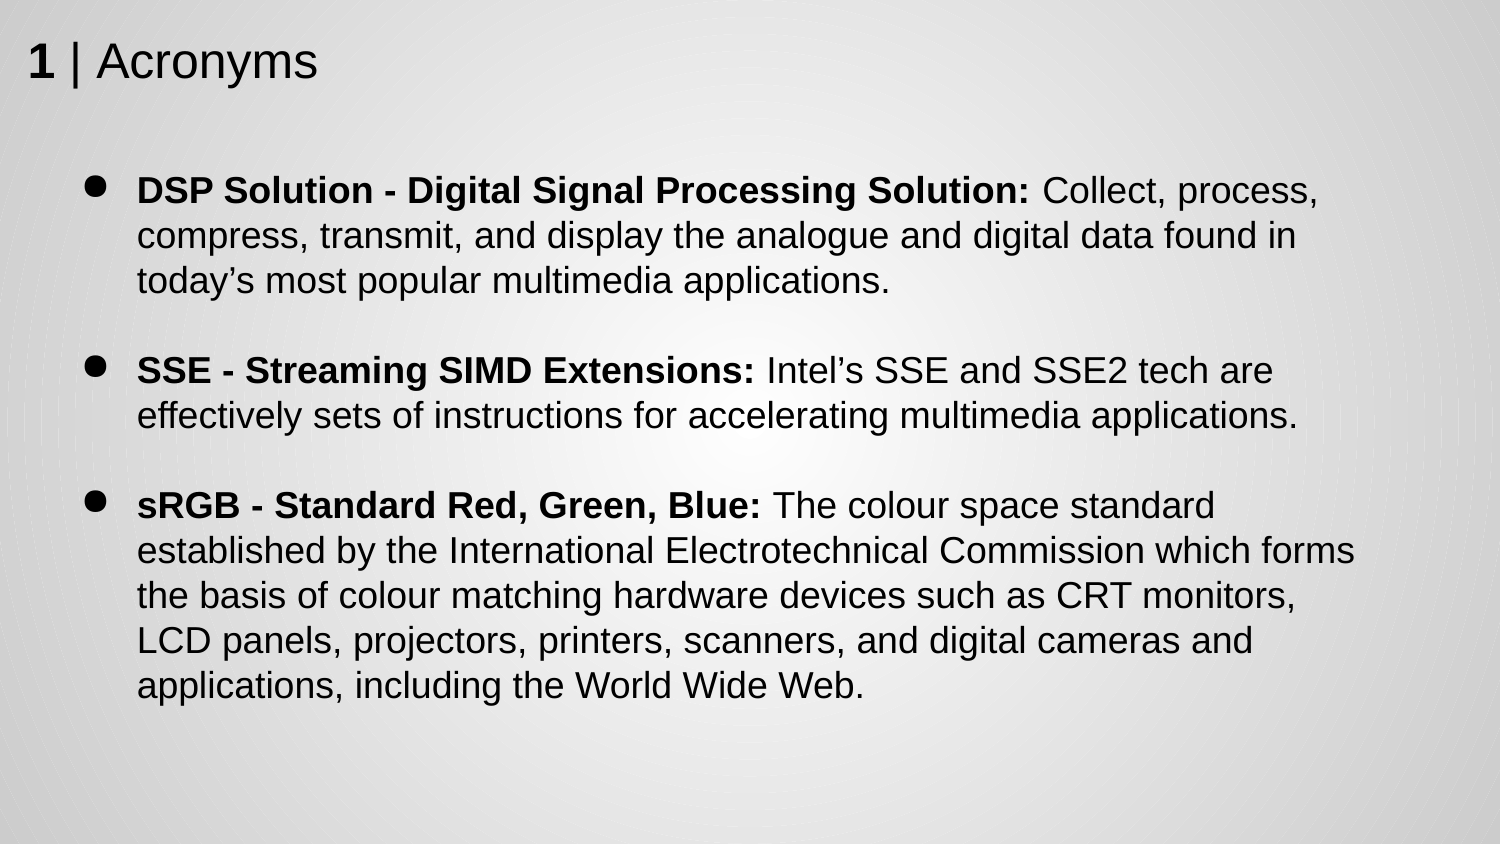

1 | Acronyms
DSP Solution - Digital Signal Processing Solution: Collect, process, compress, transmit, and display the analogue and digital data found in today’s most popular multimedia applications.

SSE - Streaming SIMD Extensions: Intel’s SSE and SSE2 tech are effectively sets of instructions for accelerating multimedia applications.

sRGB - Standard Red, Green, Blue: The colour space standard established by the International Electrotechnical Commission which forms the basis of colour matching hardware devices such as CRT monitors, LCD panels, projectors, printers, scanners, and digital cameras and applications, including the World Wide Web.